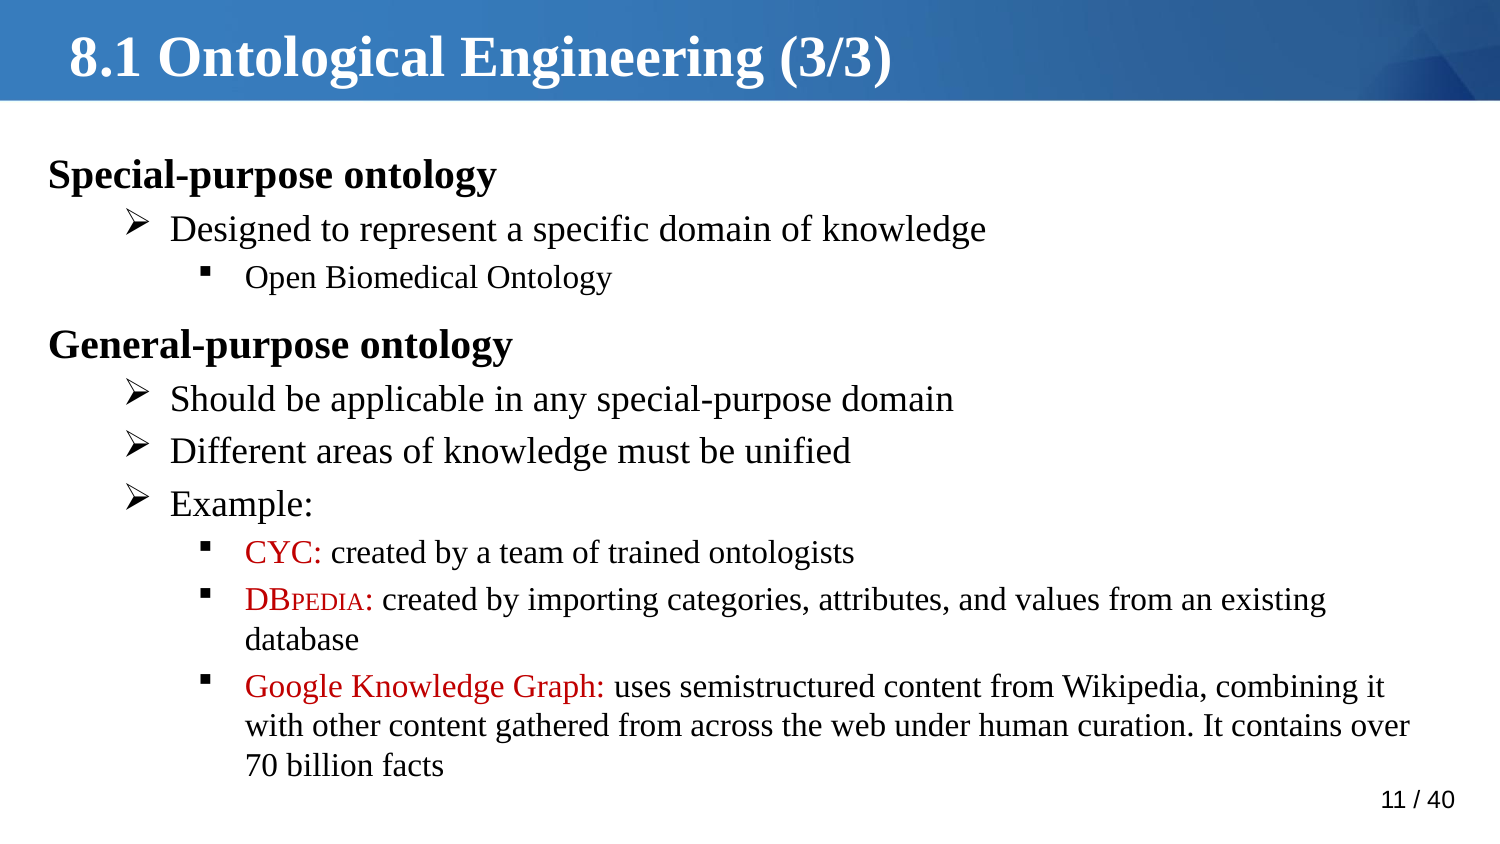

# 8.1 Ontological Engineering (3/3)
Special-purpose ontology
Designed to represent a specific domain of knowledge
Open Biomedical Ontology
General-purpose ontology
Should be applicable in any special-purpose domain
Different areas of knowledge must be unified
Example:
CYC: created by a team of trained ontologists
DBPEDIA: created by importing categories, attributes, and values from an existing database
Google Knowledge Graph: uses semistructured content from Wikipedia, combining it with other content gathered from across the web under human curation. It contains over 70 billion facts